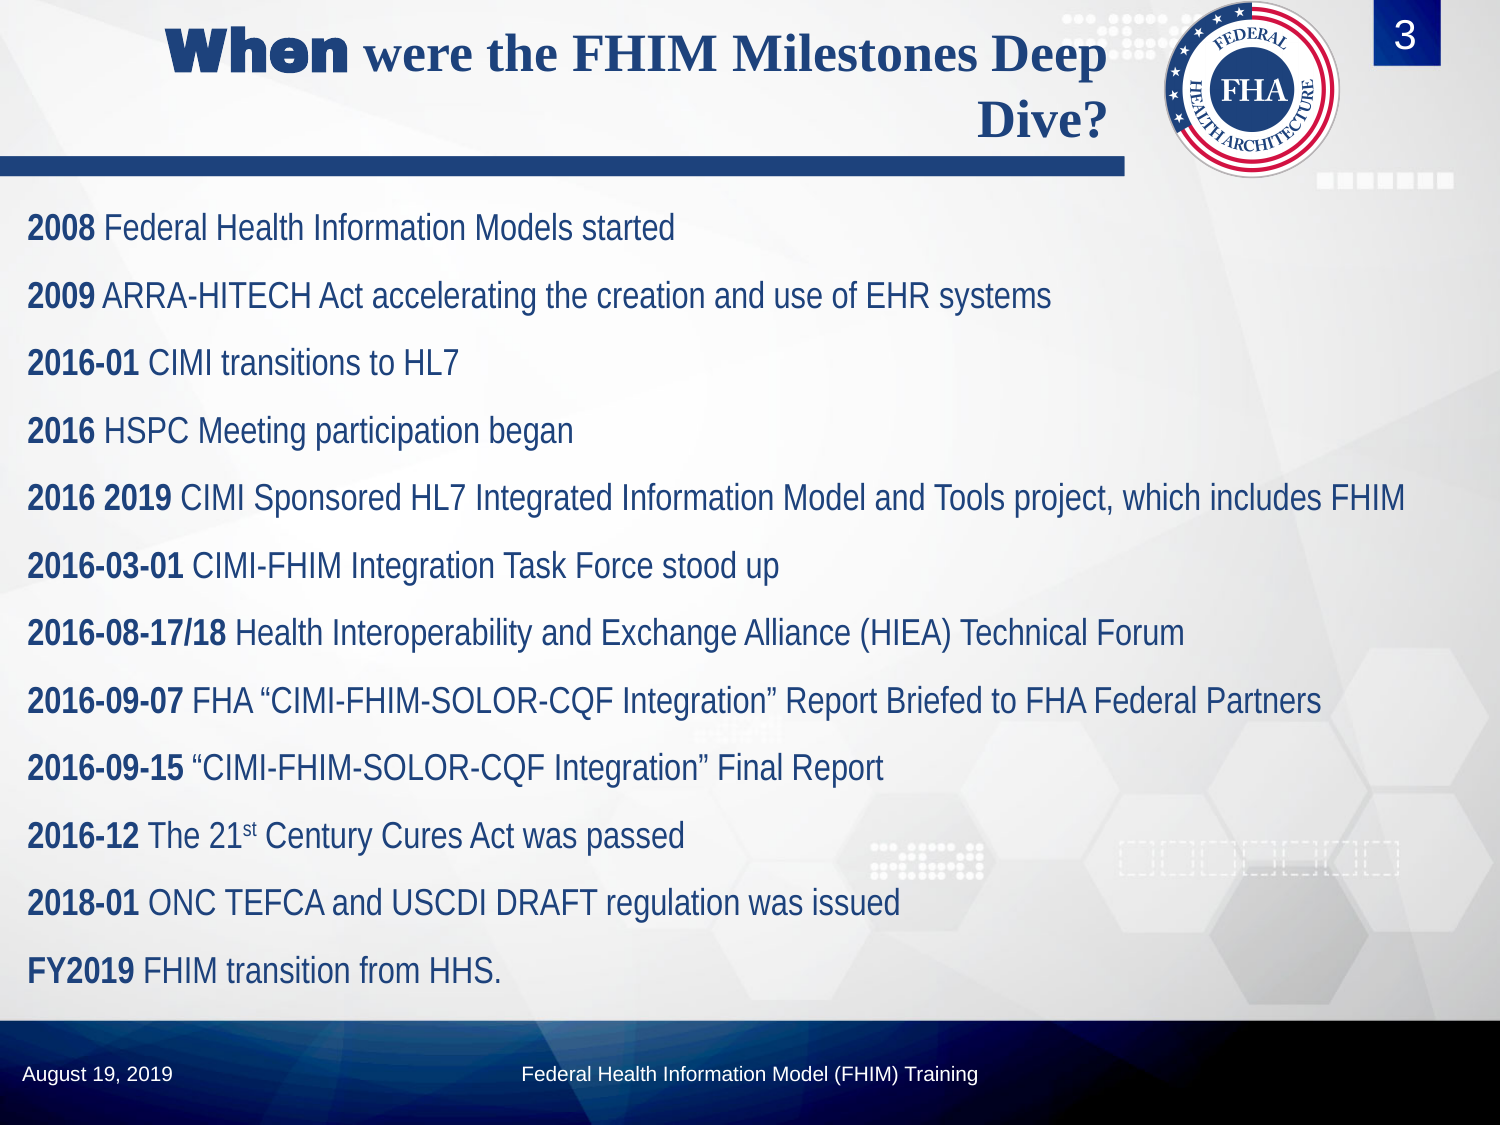

# When were the FHIM Milestones Deep Dive?
3
2008 Federal Health Information Models started
2009 ARRA-HITECH Act accelerating the creation and use of EHR systems
2016-01 CIMI transitions to HL7
2016 HSPC Meeting participation began
2016 2019 CIMI Sponsored HL7 Integrated Information Model and Tools project, which includes FHIM
2016-03-01 CIMI-FHIM Integration Task Force stood up
2016-08-17/18 Health Interoperability and Exchange Alliance (HIEA) Technical Forum
2016-09-07 FHA “CIMI-FHIM-SOLOR-CQF Integration” Report Briefed to FHA Federal Partners
2016-09-15 “CIMI-FHIM-SOLOR-CQF Integration” Final Report
2016-12 The 21st Century Cures Act was passed
2018-01 ONC TEFCA and USCDI DRAFT regulation was issued
FY2019 FHIM transition from HHS.

Federal Health Information Model (FHIM) Training
August 19, 2019